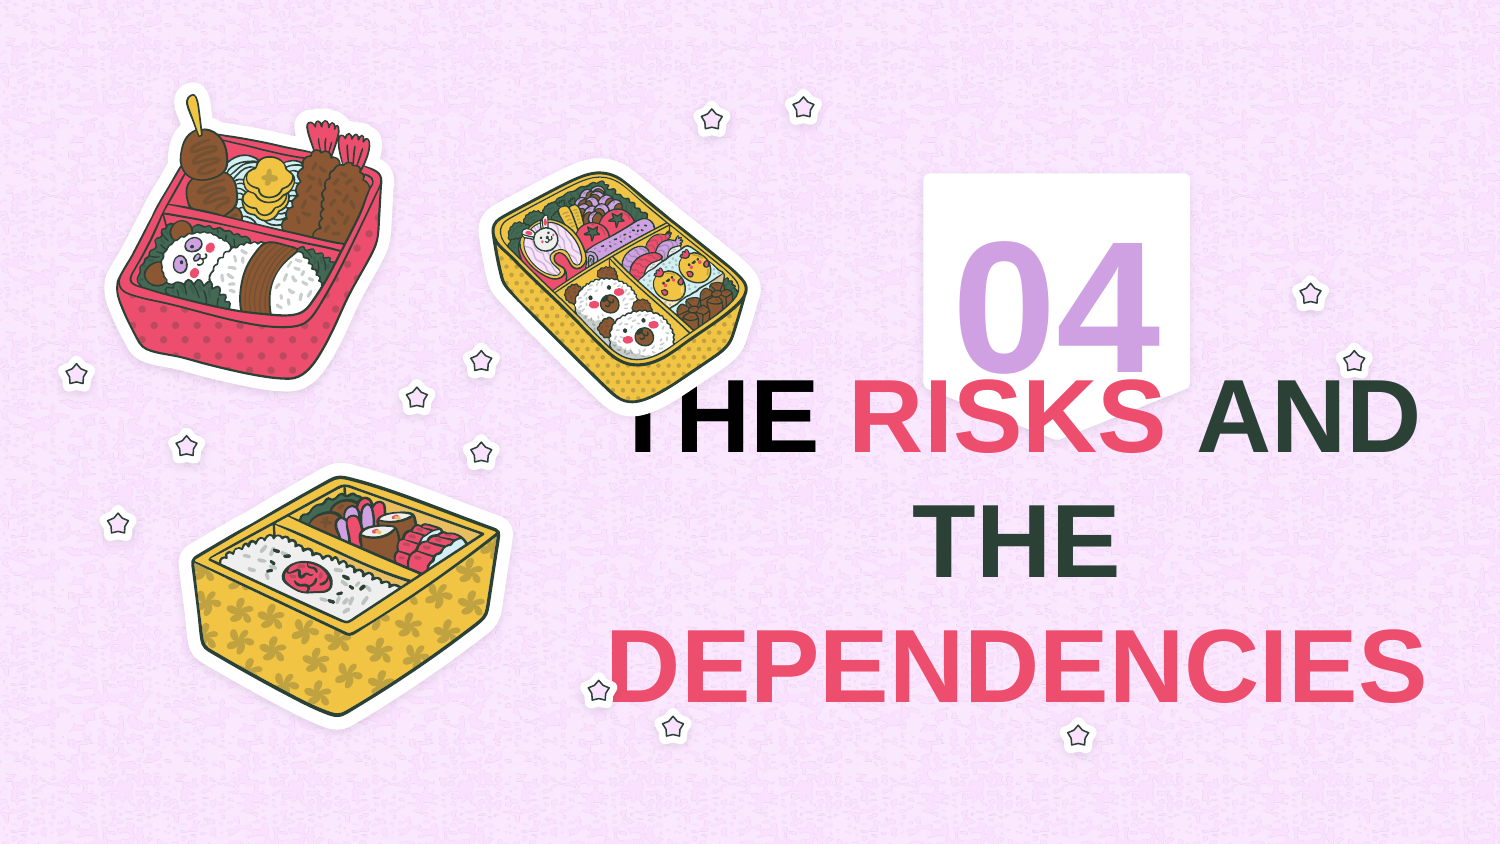

# 04

THE RISKS AND THE DEPENDENCIES